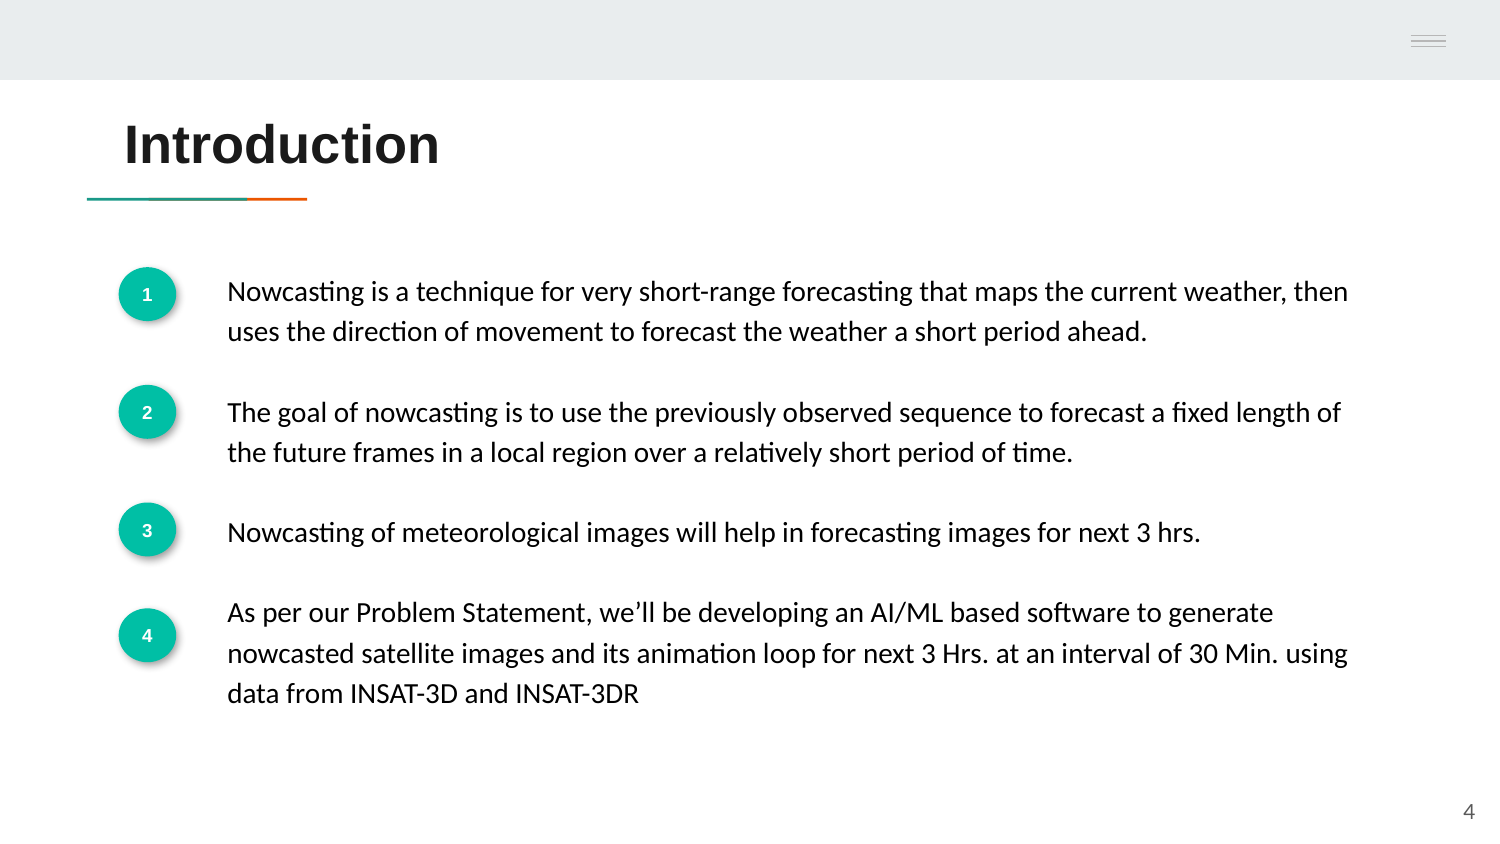

# Introduction
Nowcasting is a technique for very short-range forecasting that maps the current weather, then uses the direction of movement to forecast the weather a short period ahead.

The goal of nowcasting is to use the previously observed sequence to forecast a fixed length of the future frames in a local region over a relatively short period of time.

Nowcasting of meteorological images will help in forecasting images for next 3 hrs.

As per our Problem Statement, we’ll be developing an AI/ML based software to generate nowcasted satellite images and its animation loop for next 3 Hrs. at an interval of 30 Min. using data from INSAT-3D and INSAT-3DR
1
2
3
4
4